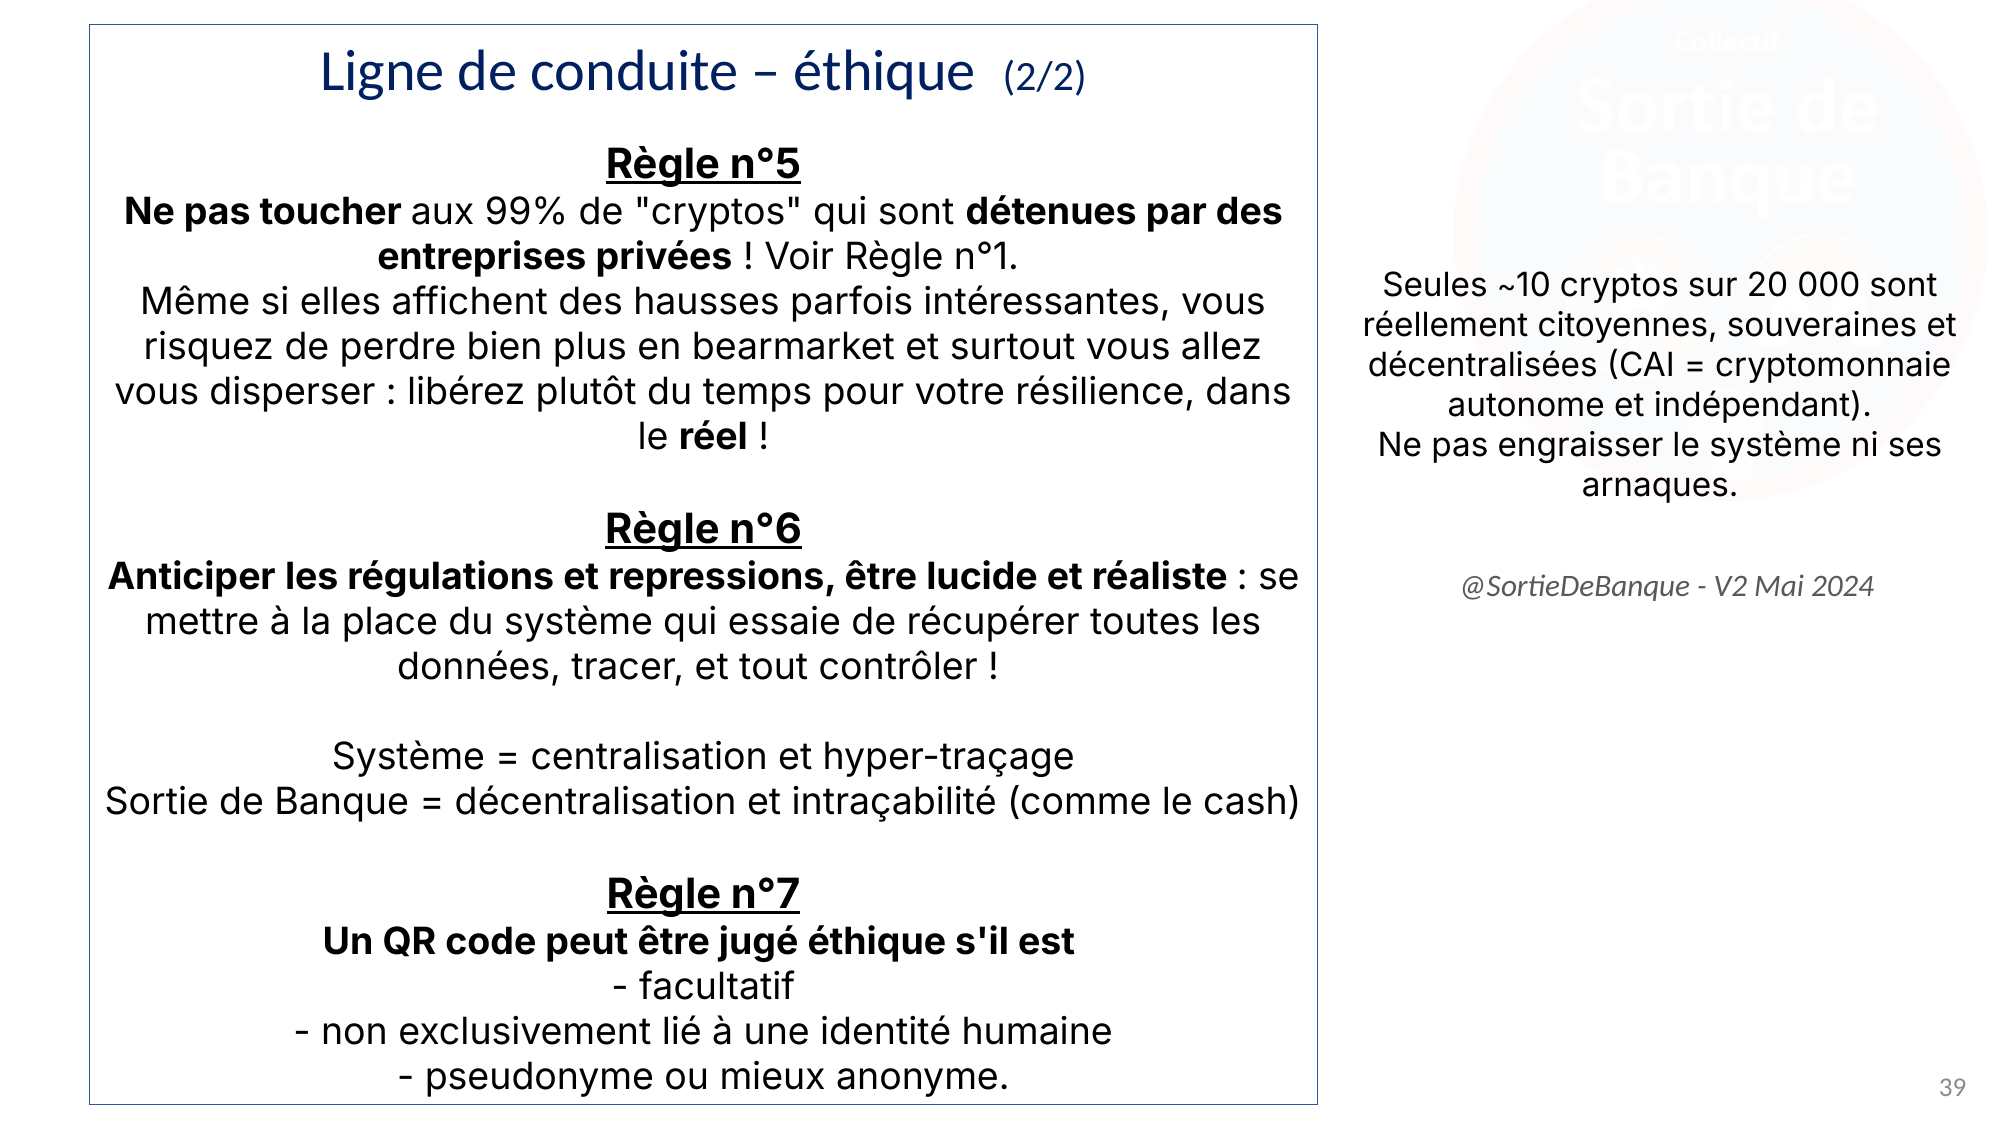

Ligne de conduite – éthique  (2/2)

Règle n°5
Ne pas toucher aux 99% de "cryptos" qui sont détenues par des entreprises privées ! Voir Règle n°1.
Même si elles affichent des hausses parfois intéressantes, vous risquez de perdre bien plus en bearmarket et surtout vous allez vous disperser : libérez plutôt du temps pour votre résilience, dans le réel !

Règle n°6
Anticiper les régulations et repressions, être lucide et réaliste : se mettre à la place du système qui essaie de récupérer toutes les données, tracer, et tout contrôler !

Système = centralisation et hyper-traçage
Sortie de Banque = décentralisation et intraçabilité (comme le cash)
Règle n°7
Un QR code peut être jugé éthique s'il est
- facultatif
- non exclusivement lié à une identité humaine
- pseudonyme ou mieux anonyme.
Seules ~10 cryptos sur 20 000 sont réellement citoyennes, souveraines et décentralisées (CAI = cryptomonnaie autonome et indépendant).
Ne pas engraisser le système ni ses arnaques.
@SortieDeBanque - V2 Mai 2024
39